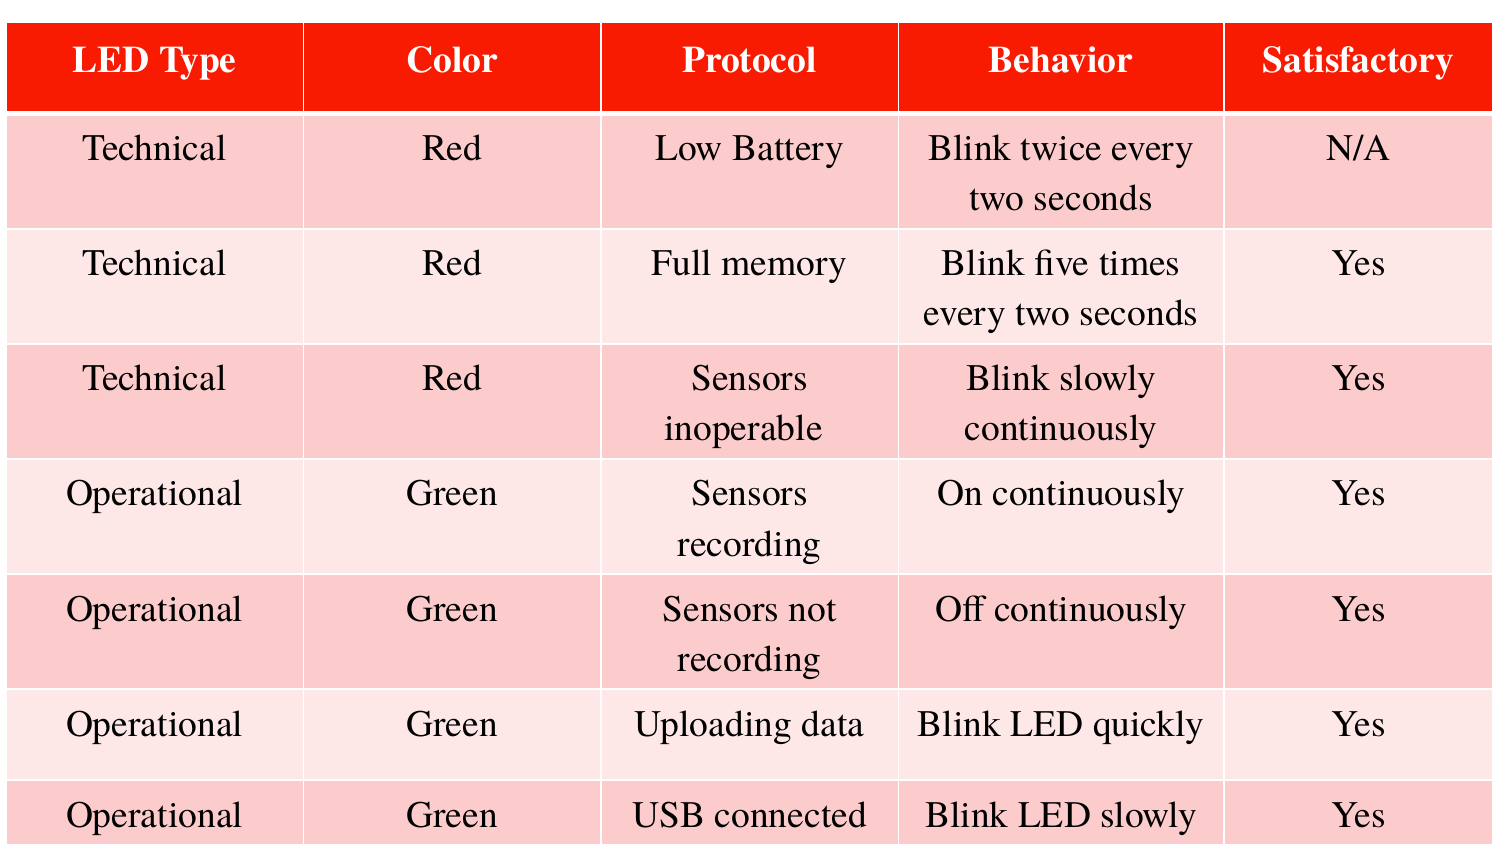

| LED Type | Color | Protocol | Behavior | Satisfactory |
| --- | --- | --- | --- | --- |
| Technical | Red | Low Battery | Blink twice every two seconds | N/A |
| Technical | Red | Full memory | Blink five times every two seconds | Yes |
| Technical | Red | Sensors inoperable | Blink slowly continuously | Yes |
| Operational | Green | Sensors recording | On continuously | Yes |
| Operational | Green | Sensors not recording | Off continuously | Yes |
| Operational | Green | Uploading data | Blink LED quickly | Yes |
| Operational | Green | USB connected | Blink LED slowly | Yes |